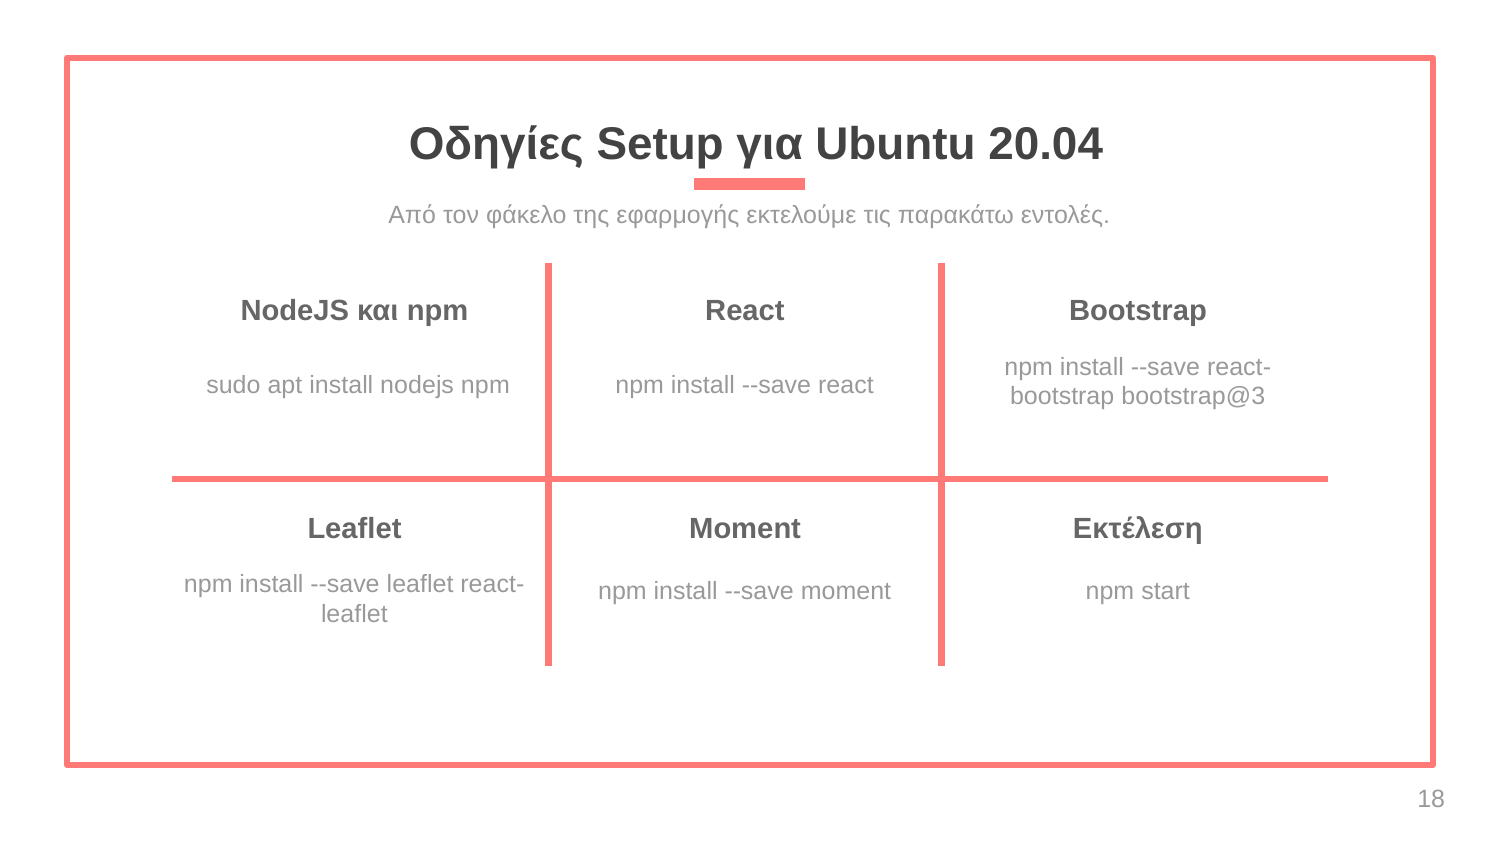

Οδηγίες Setup για Ubuntu 20.04
Από τον φάκελο της εφαρμογής εκτελούμε τις παρακάτω εντολές.
NodeJS και npm
React
Bootstrap
npm install --save react-bootstrap bootstrap@3

sudo apt install nodejs npm

npm install --save react

# Leaflet
Moment
Εκτέλεση
npm install --save leaflet react-leaflet

npm install --save moment

npm start

18